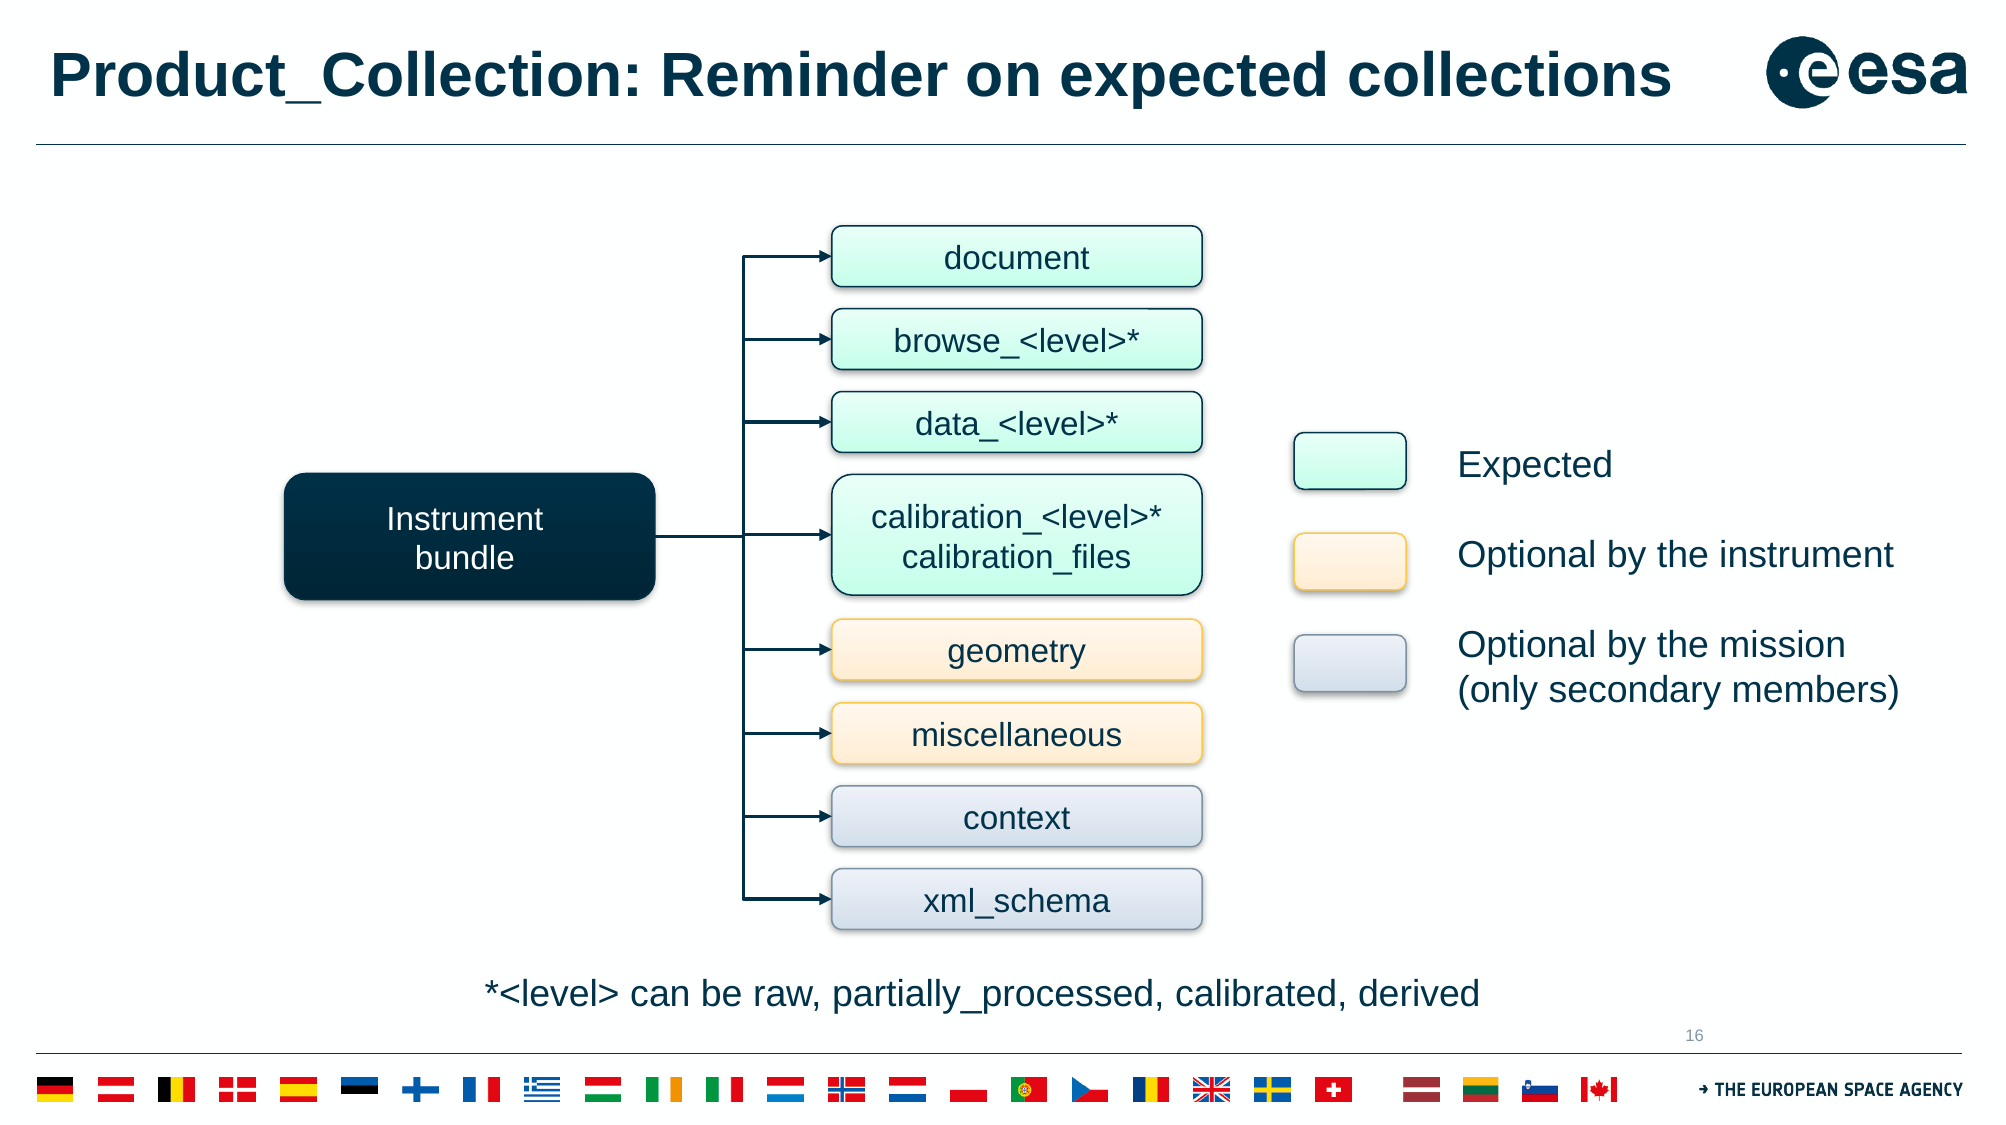

# Product_Collection: Reminder on expected collections
document
browse_<level>*
data_<level>*

Expected

Optional by the instrument

Optional by the mission (only secondary members)
Instrument
bundle
calibration_<level>*
calibration_files

geometry

miscellaneous
context
xml_schema
*<level> can be raw, partially_processed, calibrated, derived